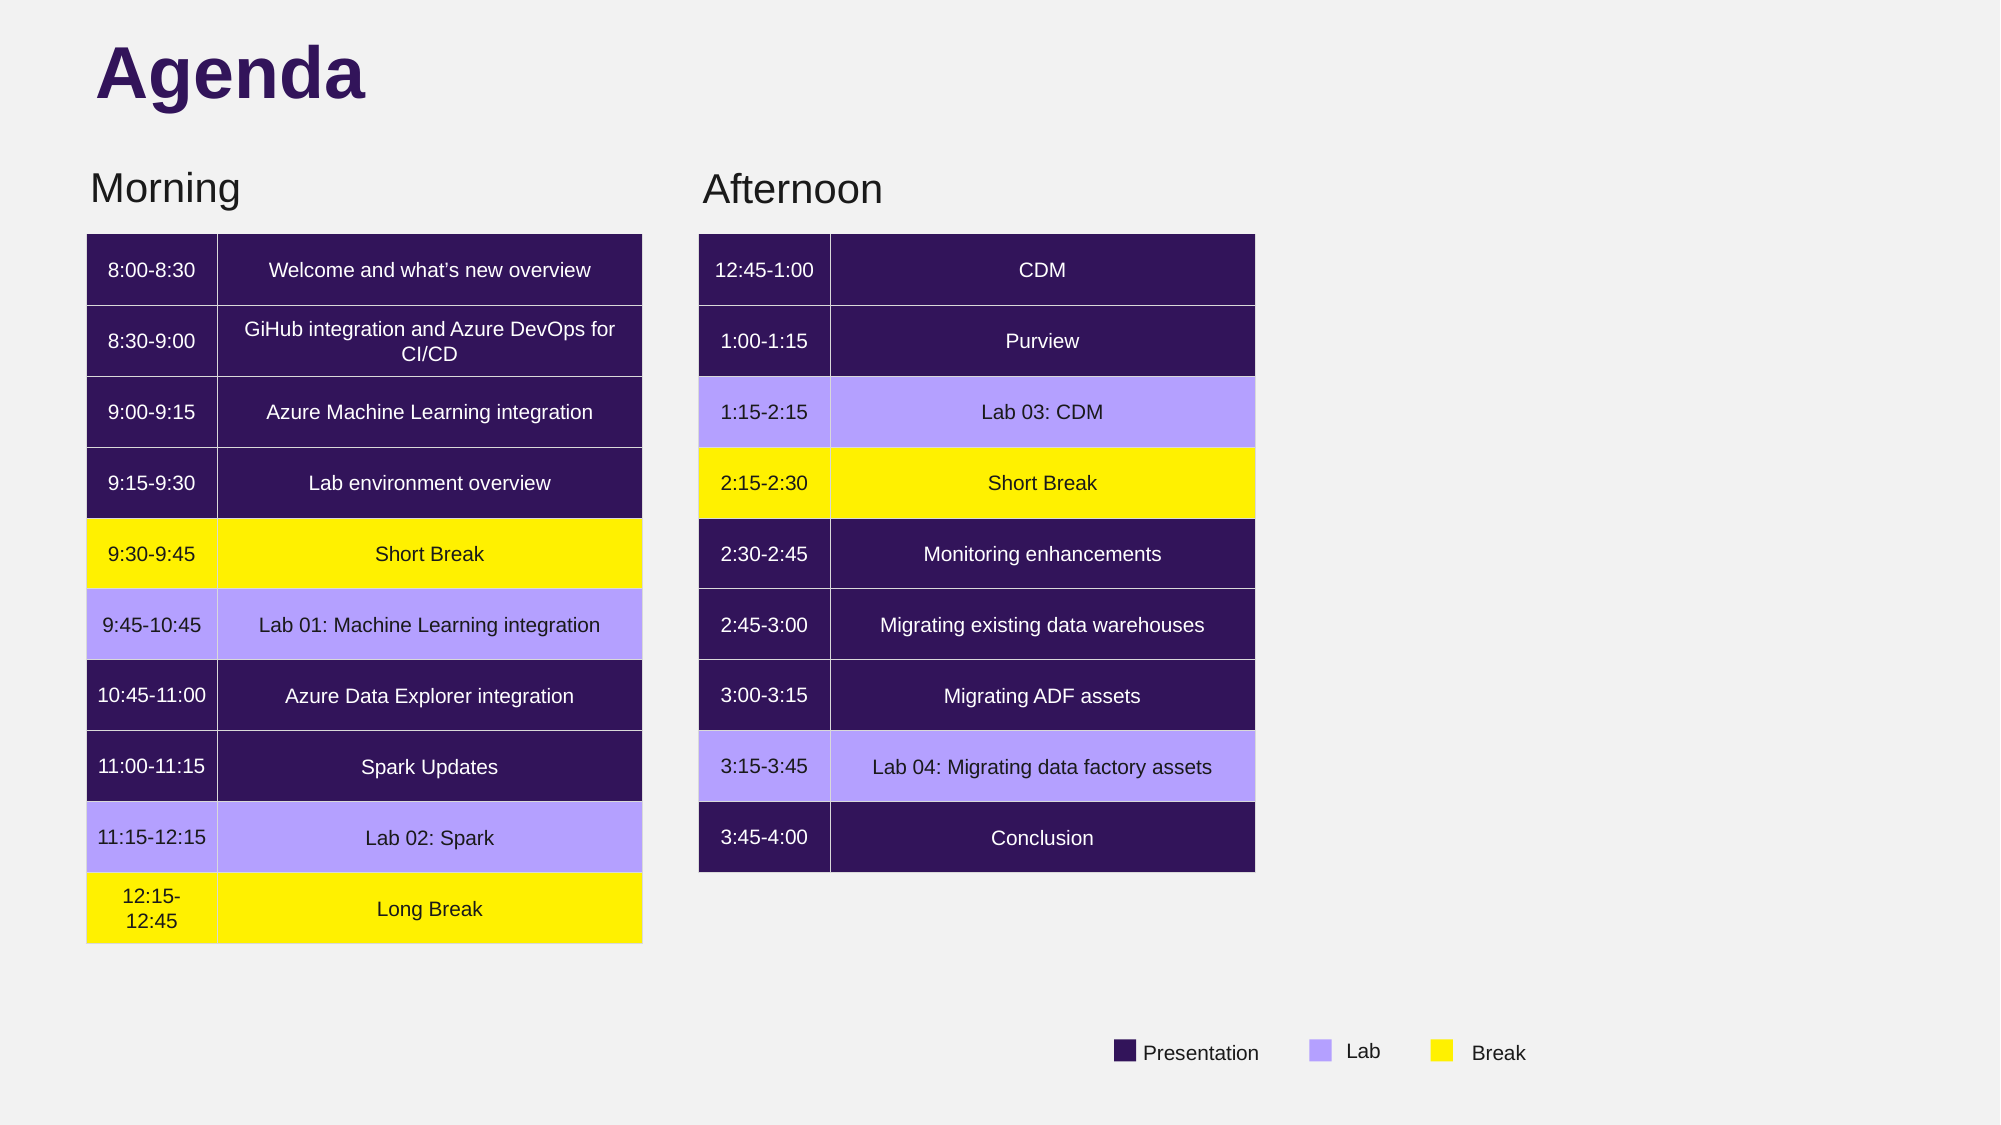

Agenda
Morning
Afternoon
| 8:00-8:30 | Welcome and what’s new overview |
| --- | --- |
| 8:30-9:00 | GiHub integration and Azure DevOps for CI/CD |
| 9:00-9:15 | Azure Machine Learning integration |
| 9:15-9:30 | Lab environment overview |
| 9:30-9:45 | Short Break |
| 9:45-10:45 | Lab 01: Machine Learning integration |
| 10:45-11:00 | Azure Data Explorer integration |
| 11:00-11:15 | Spark Updates |
| 11:15-12:15 | Lab 02: Spark |
| 12:15-12:45 | Long Break |
| 12:45-1:00 | CDM |
| --- | --- |
| 1:00-1:15 | Purview |
| 1:15-2:15 | Lab 03: CDM |
| 2:15-2:30 | Short Break |
| 2:30-2:45 | Monitoring enhancements |
| 2:45-3:00 | Migrating existing data warehouses |
| 3:00-3:15 | Migrating ADF assets |
| 3:15-3:45 | Lab 04: Migrating data factory assets |
| 3:45-4:00 | Conclusion |
Lab

Presentation

Break